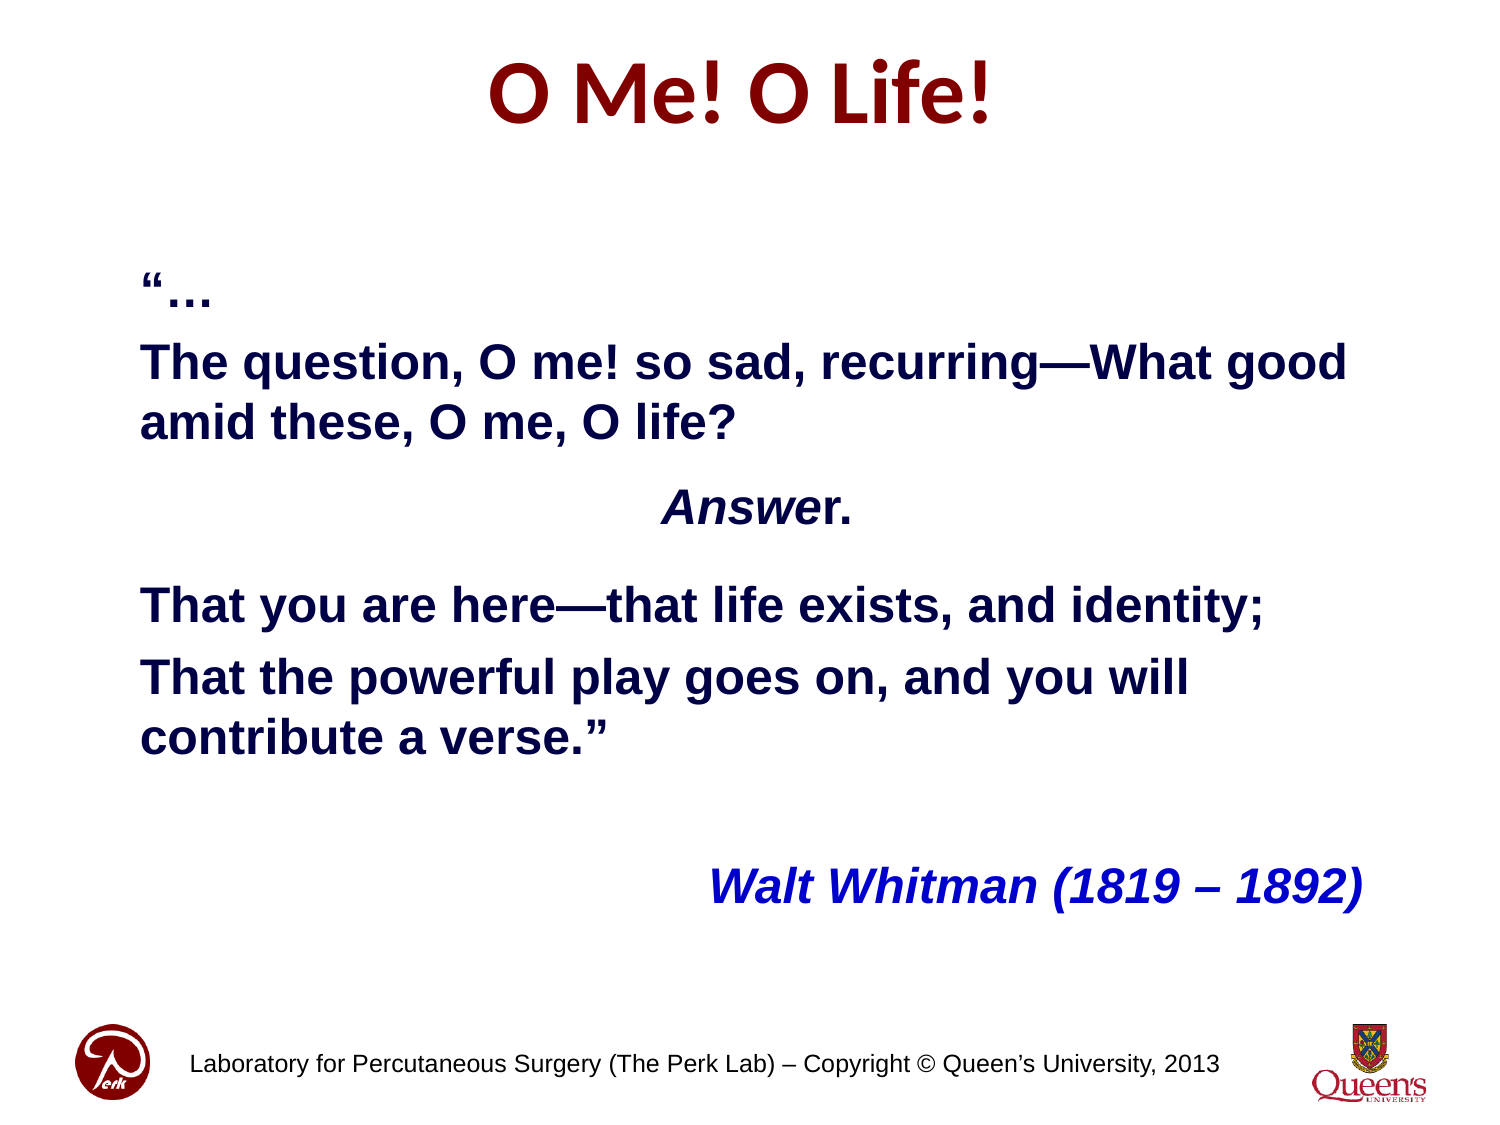

O Me! O Life!

“…
The question, O me! so sad, recurring—What good amid these, O me, O life?
 Answer.
That you are here—that life exists, and identity;
That the powerful play goes on, and you will contribute a verse.”
Walt Whitman (1819 – 1892)